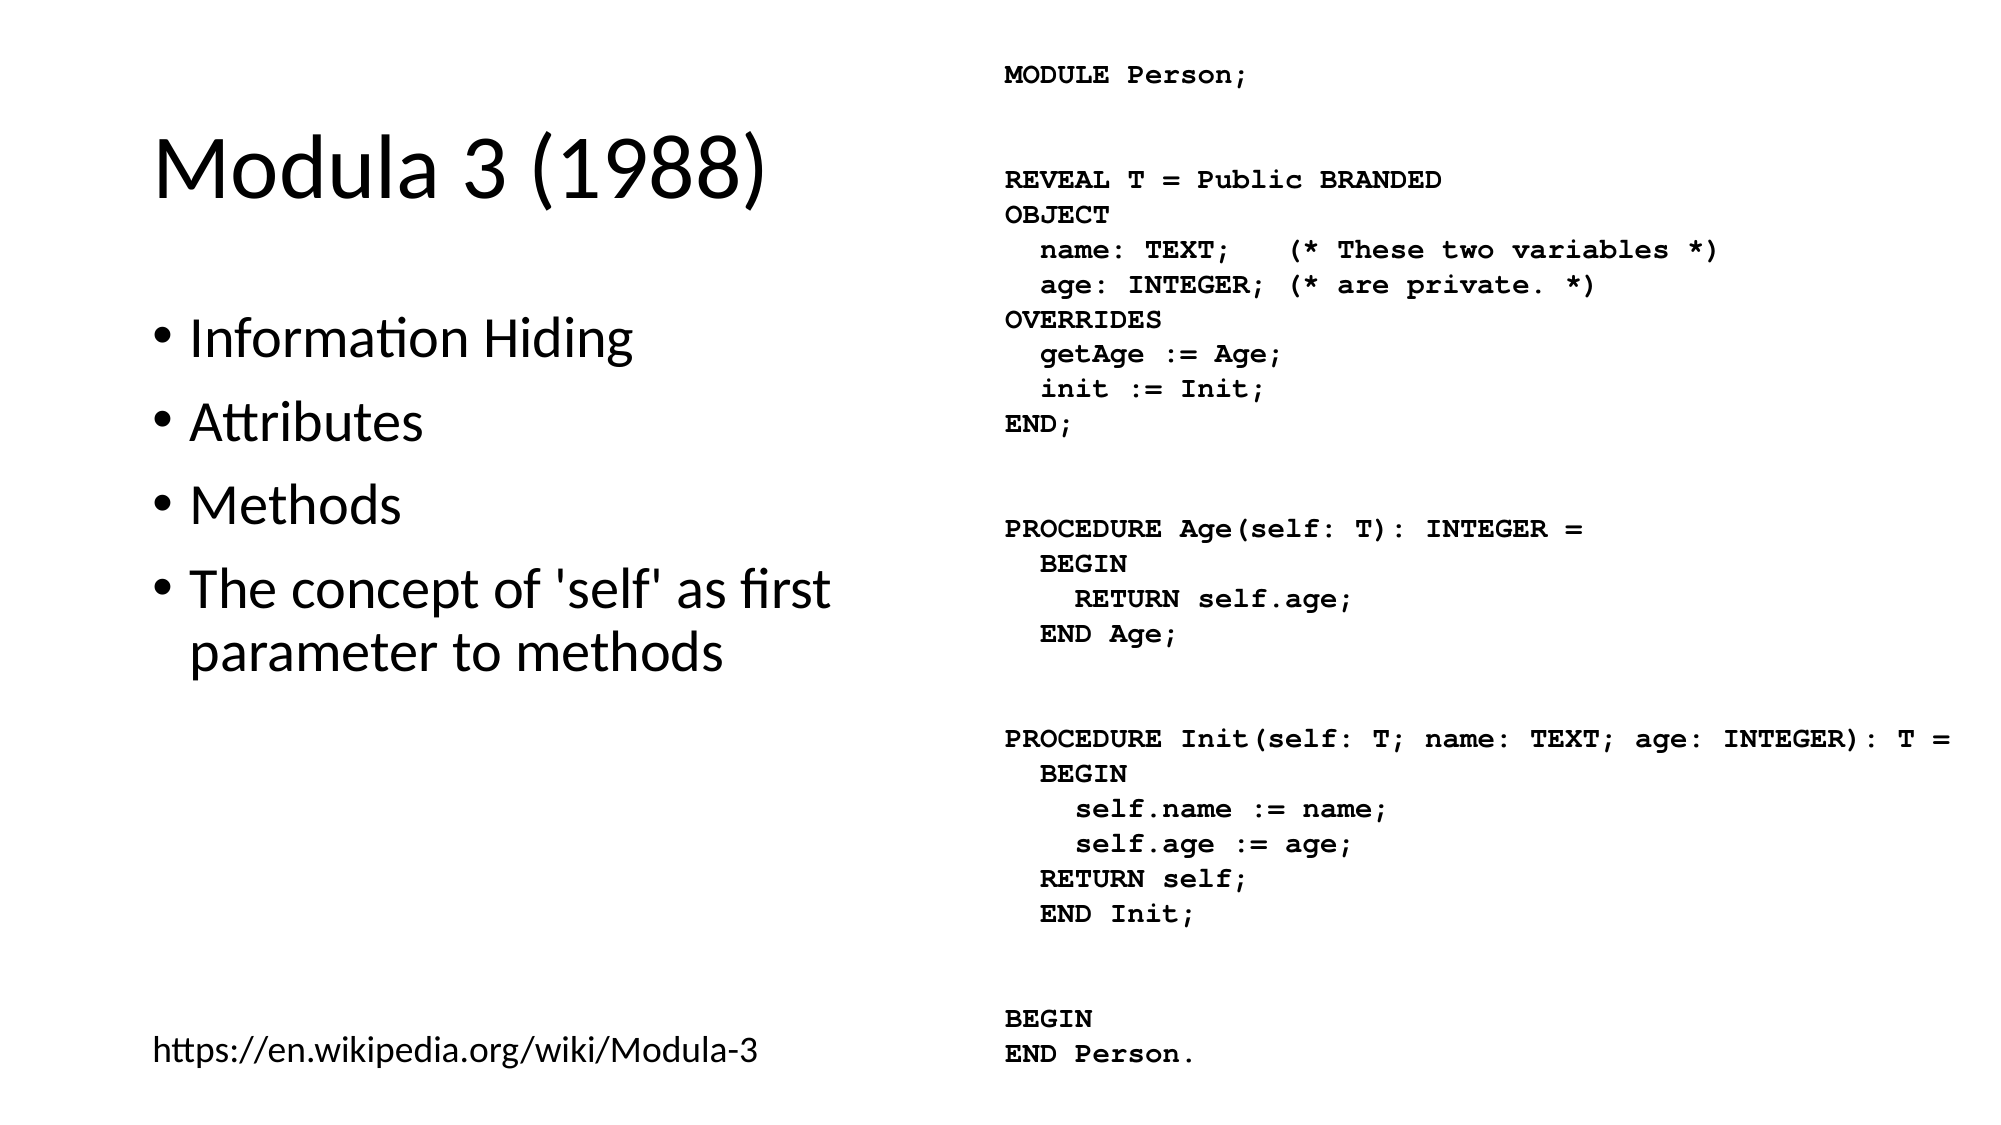

MODULE Person;

REVEAL T = Public BRANDED
OBJECT
  name: TEXT;   (* These two variables *)
  age: INTEGER; (* are private. *)
OVERRIDES
  getAge := Age;
  init := Init;
END;

PROCEDURE Age(self: T): INTEGER =
  BEGIN
    RETURN self.age;
  END Age;

PROCEDURE Init(self: T; name: TEXT; age: INTEGER): T =
  BEGIN
    self.name := name;
    self.age := age;
  RETURN self;
  END Init;

BEGIN
END Person.
# Modula 3 (1988)
Information Hiding
Attributes
Methods
The concept of 'self' as first parameter to methods
https://en.wikipedia.org/wiki/Modula-3